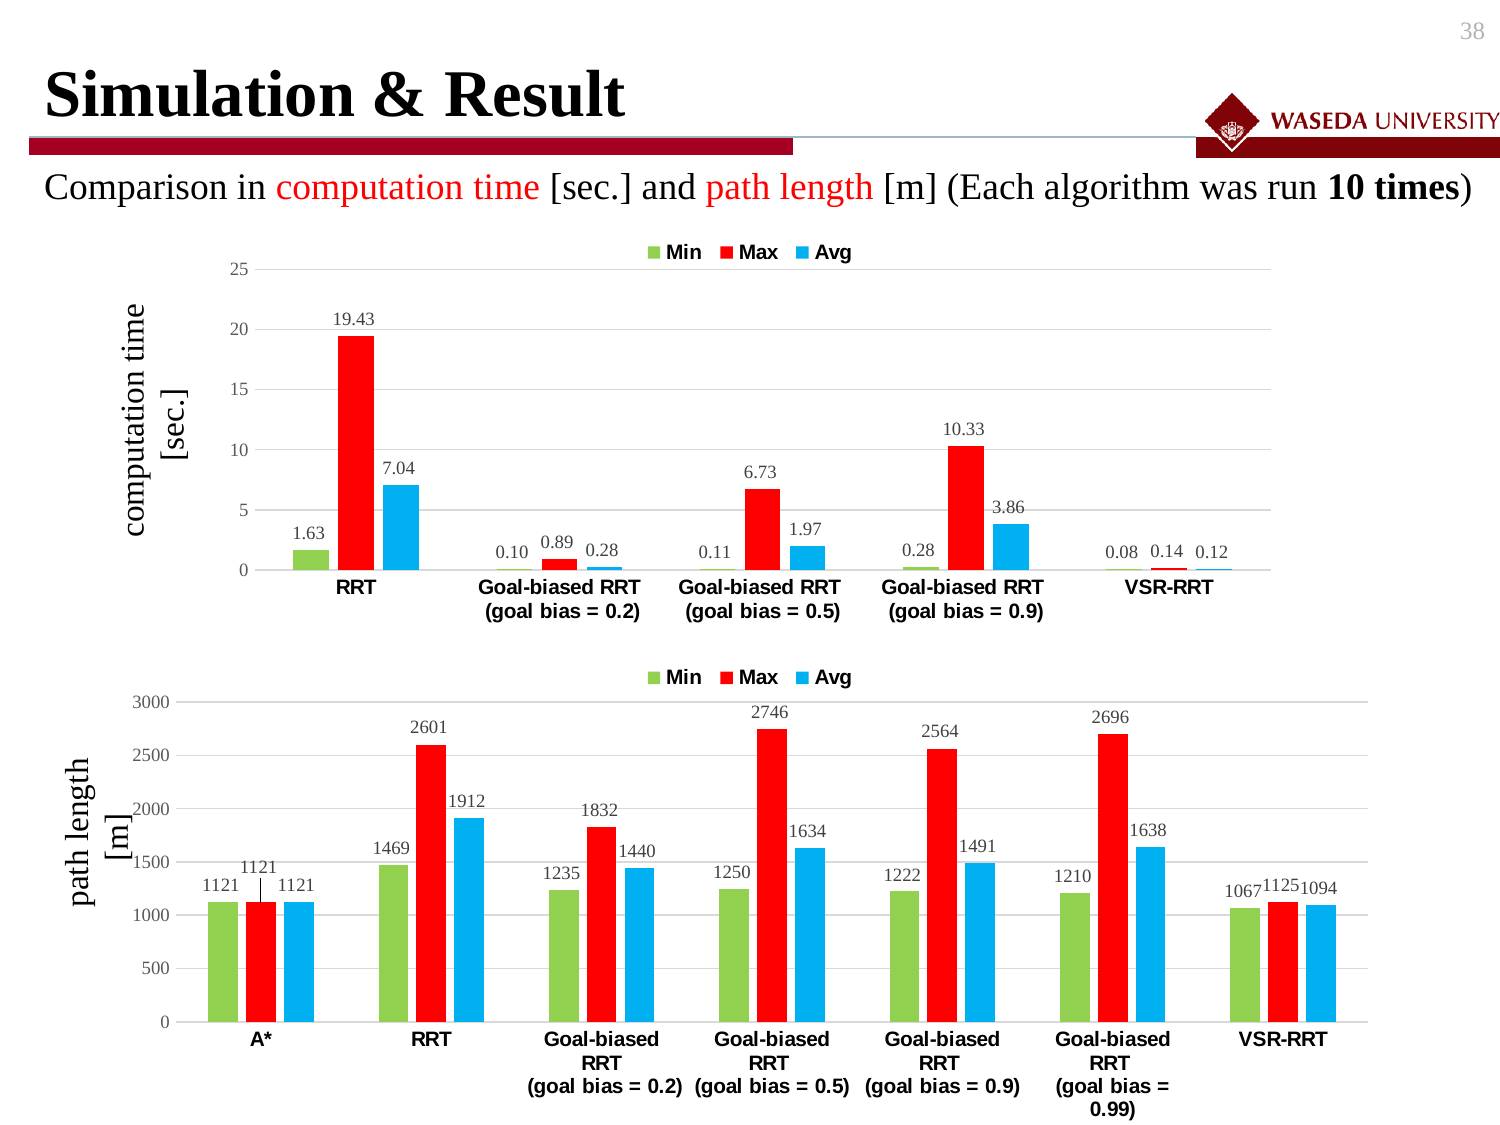

# Simulation & Result
38
Comparison in computation time [sec.] and path length [m] (Each algorithm was run 10 times)

### Chart

| Category |  |  |  |
|---|---|---|---|
| RRT | 1.627735 | 19.42921 | 7.0436599 |
| Goal-biased RRT
 (goal bias = 0.2) | 0.1032987 | 0.8904555 | 0.27683519999999995 |
| Goal-biased RRT
(goal bias = 0.5) | 0.1102841 | 6.726418 | 1.97256064 |
| Goal-biased RRT
(goal bias = 0.9) | 0.2839525 | 10.32532 | 3.86075191 |
| VSR-RRT | 0.0838281 | 0.1388921 | 0.1191119 |
computation time [sec.]

### Chart

| Category |  |  |  |
|---|---|---|---|
| A* | 1121.374 | 1121.374 | 1121.374 |
| RRT | 1469.09 | 2601.011 | 1912.244 |
| Goal-biased RRT
 (goal bias = 0.2) | 1235.363 | 1831.872 | 1439.5211000000002 |
| Goal-biased RRT
(goal bias = 0.5) | 1249.51 | 2746.416 | 1634.0731 |
| Goal-biased RRT
(goal bias = 0.9) | 1222.248 | 2564.01 | 1491.3867999999998 |
| Goal-biased RRT
(goal bias = 0.99) | 1210.35 | 2696.044 | 1638.3908000000001 |
| VSR-RRT | 1066.924 | 1125.478 | 1093.5568999999998 |
path length [m]